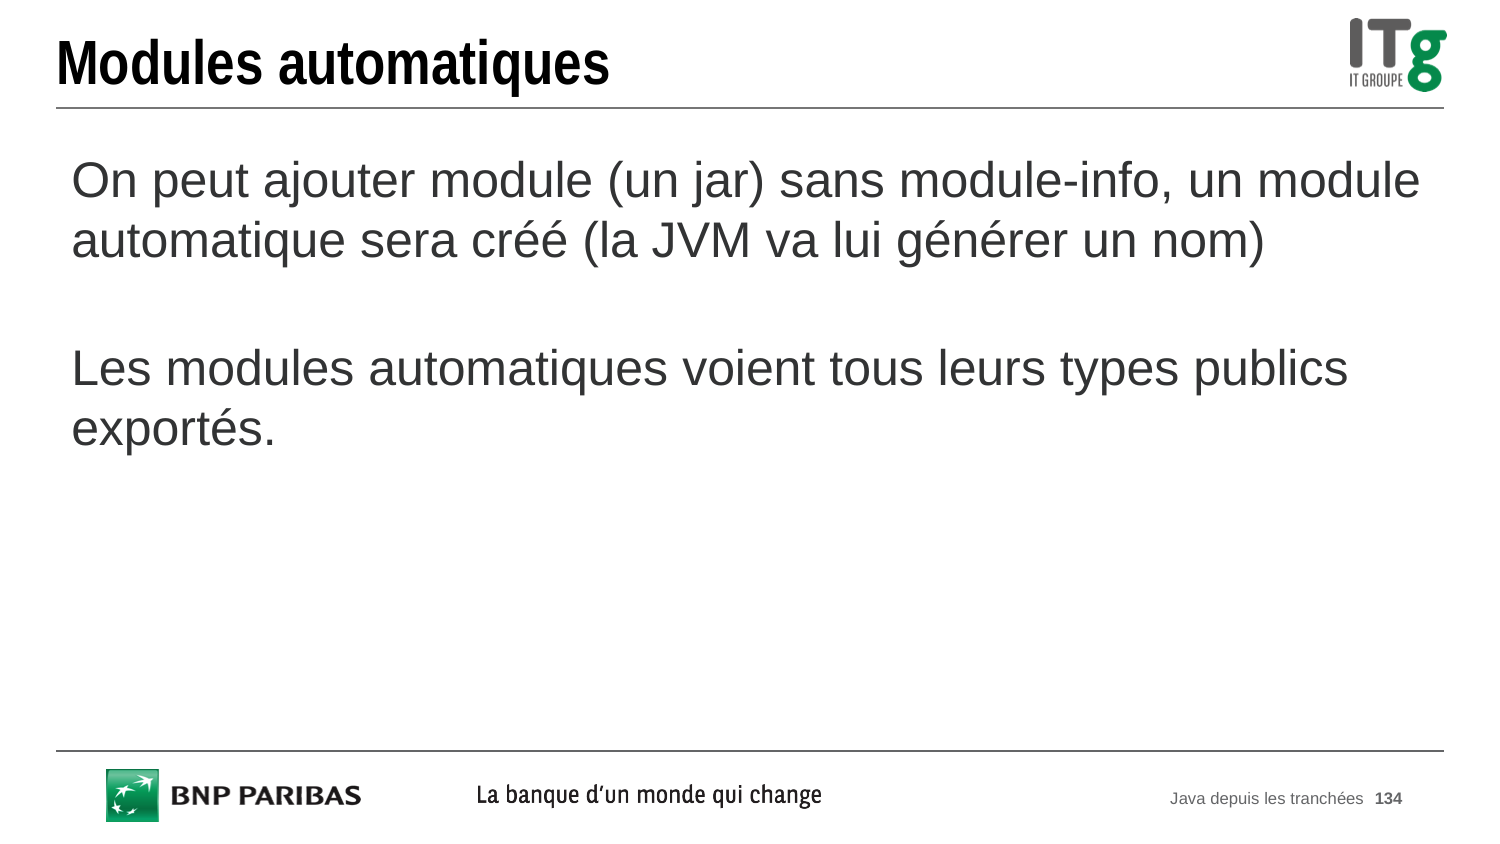

# Modules automatiques
On peut ajouter module (un jar) sans module-info, un module automatique sera créé (la JVM va lui générer un nom)

Les modules automatiques voient tous leurs types publics exportés.
Java depuis les tranchées
134